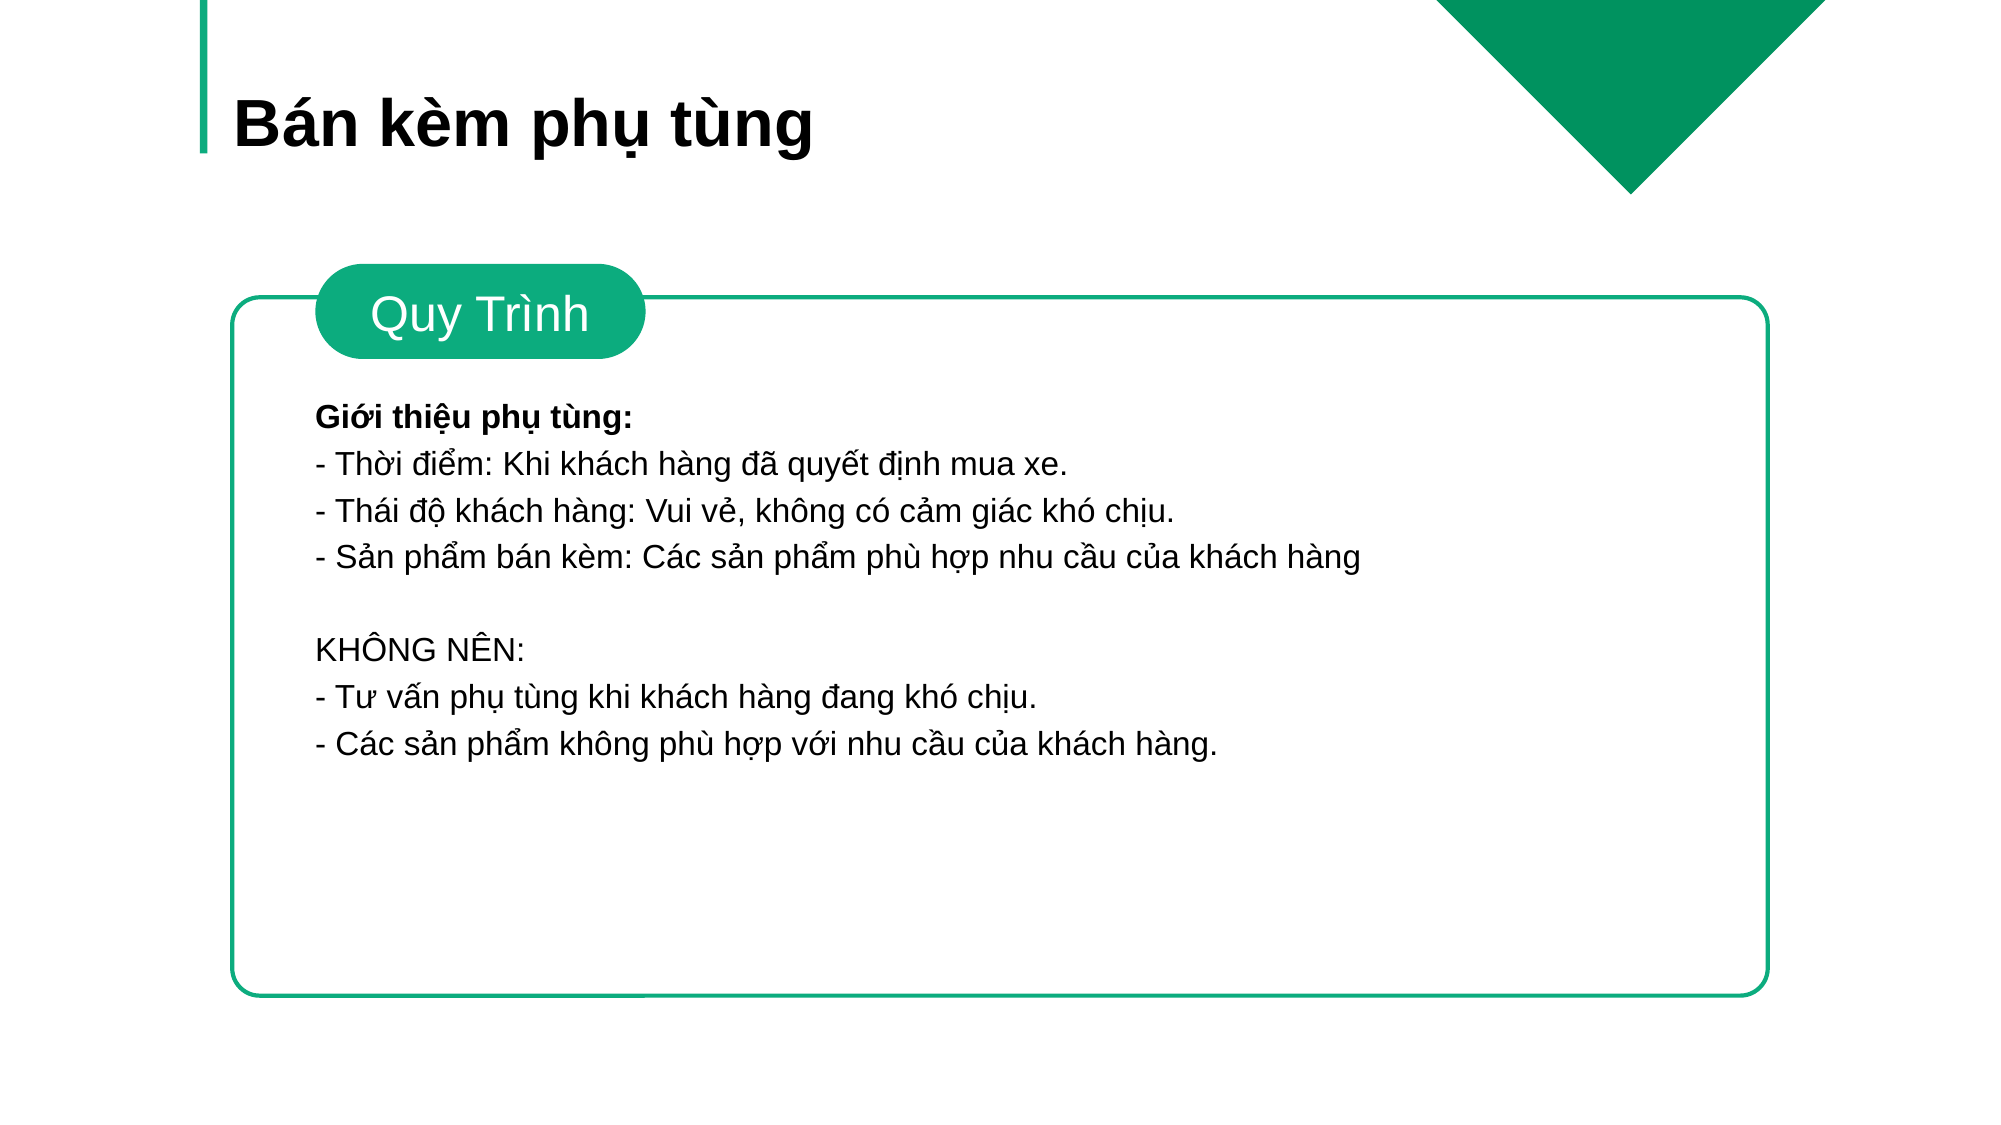

Bán kèm phụ tùng

Quy Trình

Giới thiệu phụ tùng:
- Thời điểm: Khi khách hàng đã quyết định mua xe.
- Thái độ khách hàng: Vui vẻ, không có cảm giác khó chịu.
- Sản phẩm bán kèm: Các sản phẩm phù hợp nhu cầu của khách hàng

KHÔNG NÊN:
- Tư vấn phụ tùng khi khách hàng đang khó chịu.
- Các sản phẩm không phù hợp với nhu cầu của khách hàng.